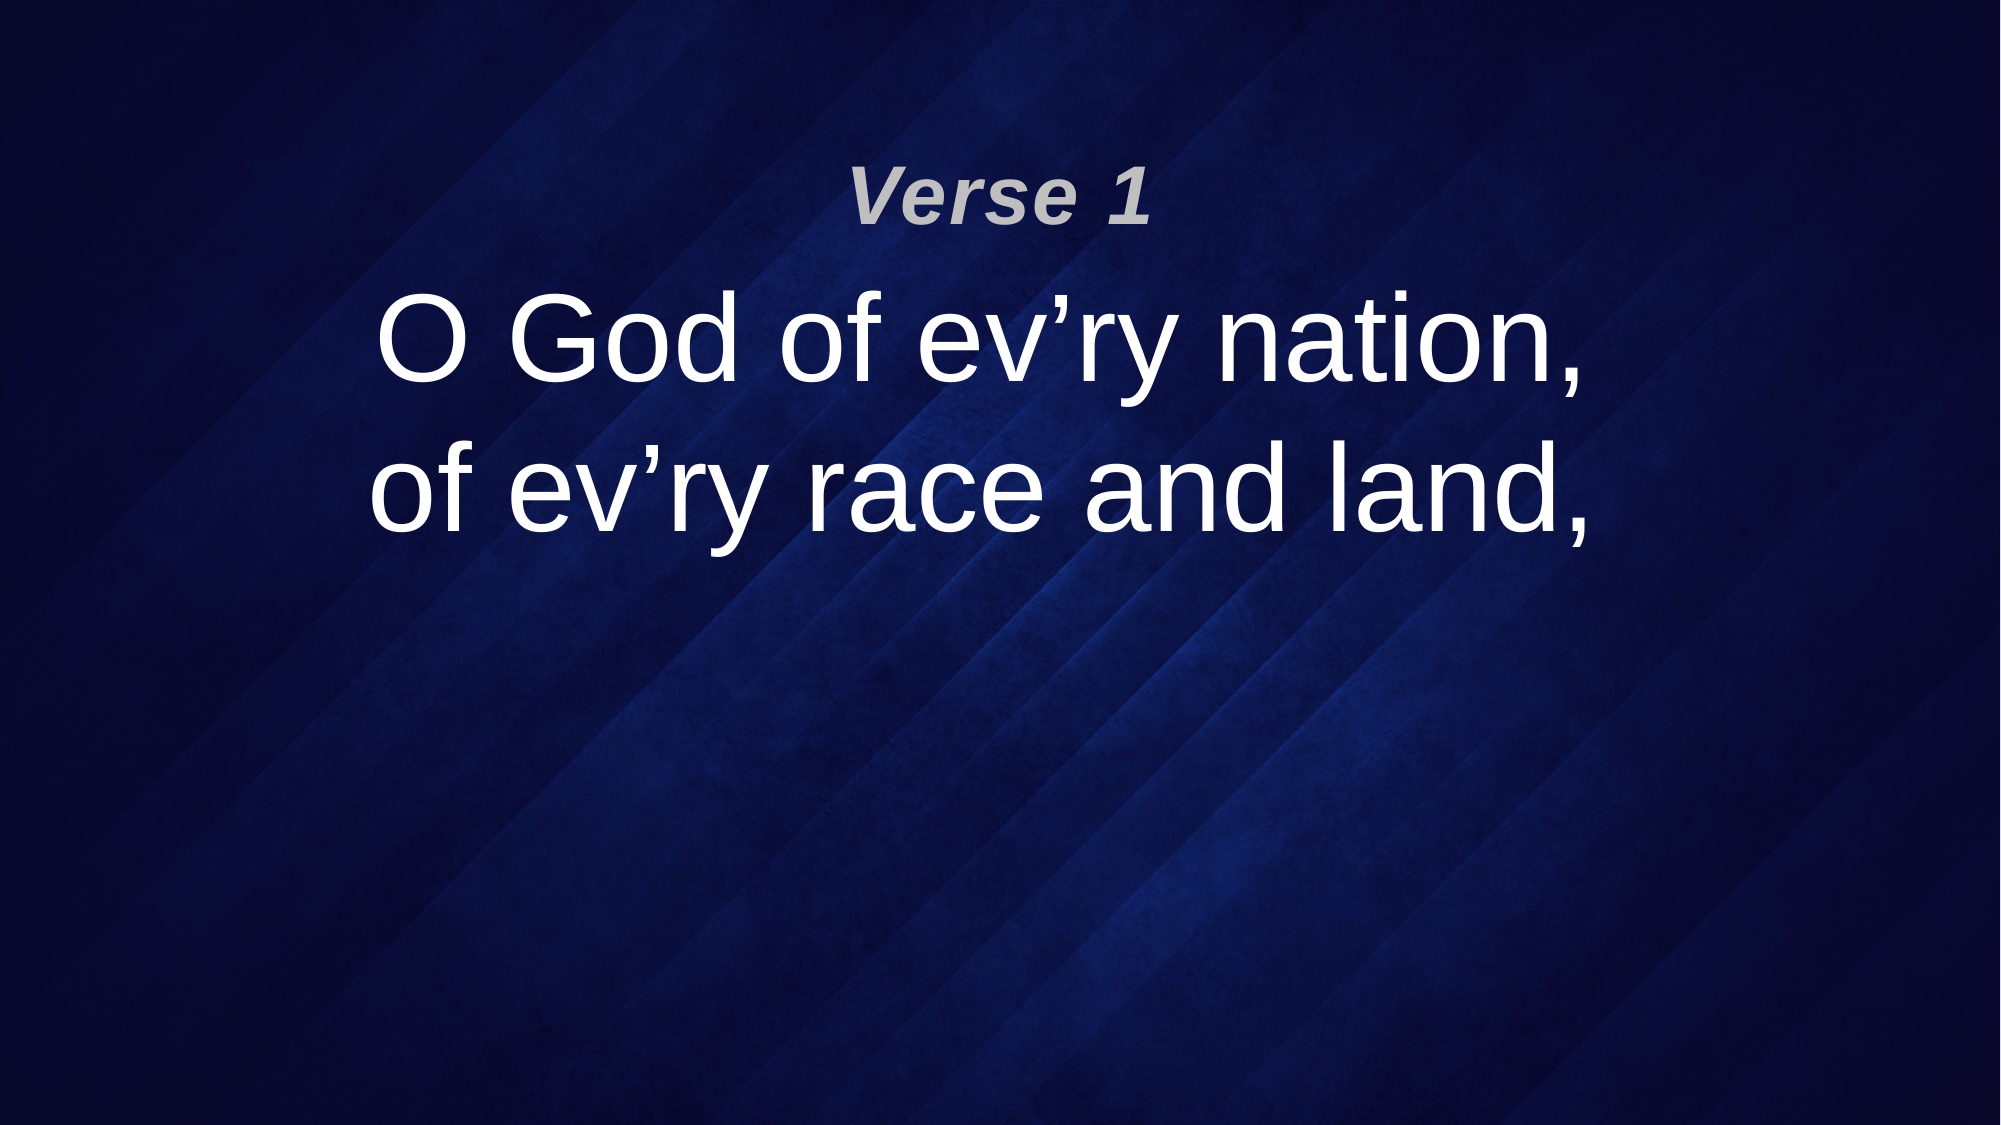

Verse 1
# O God of ev’ry nation, of ev’ry race and land,